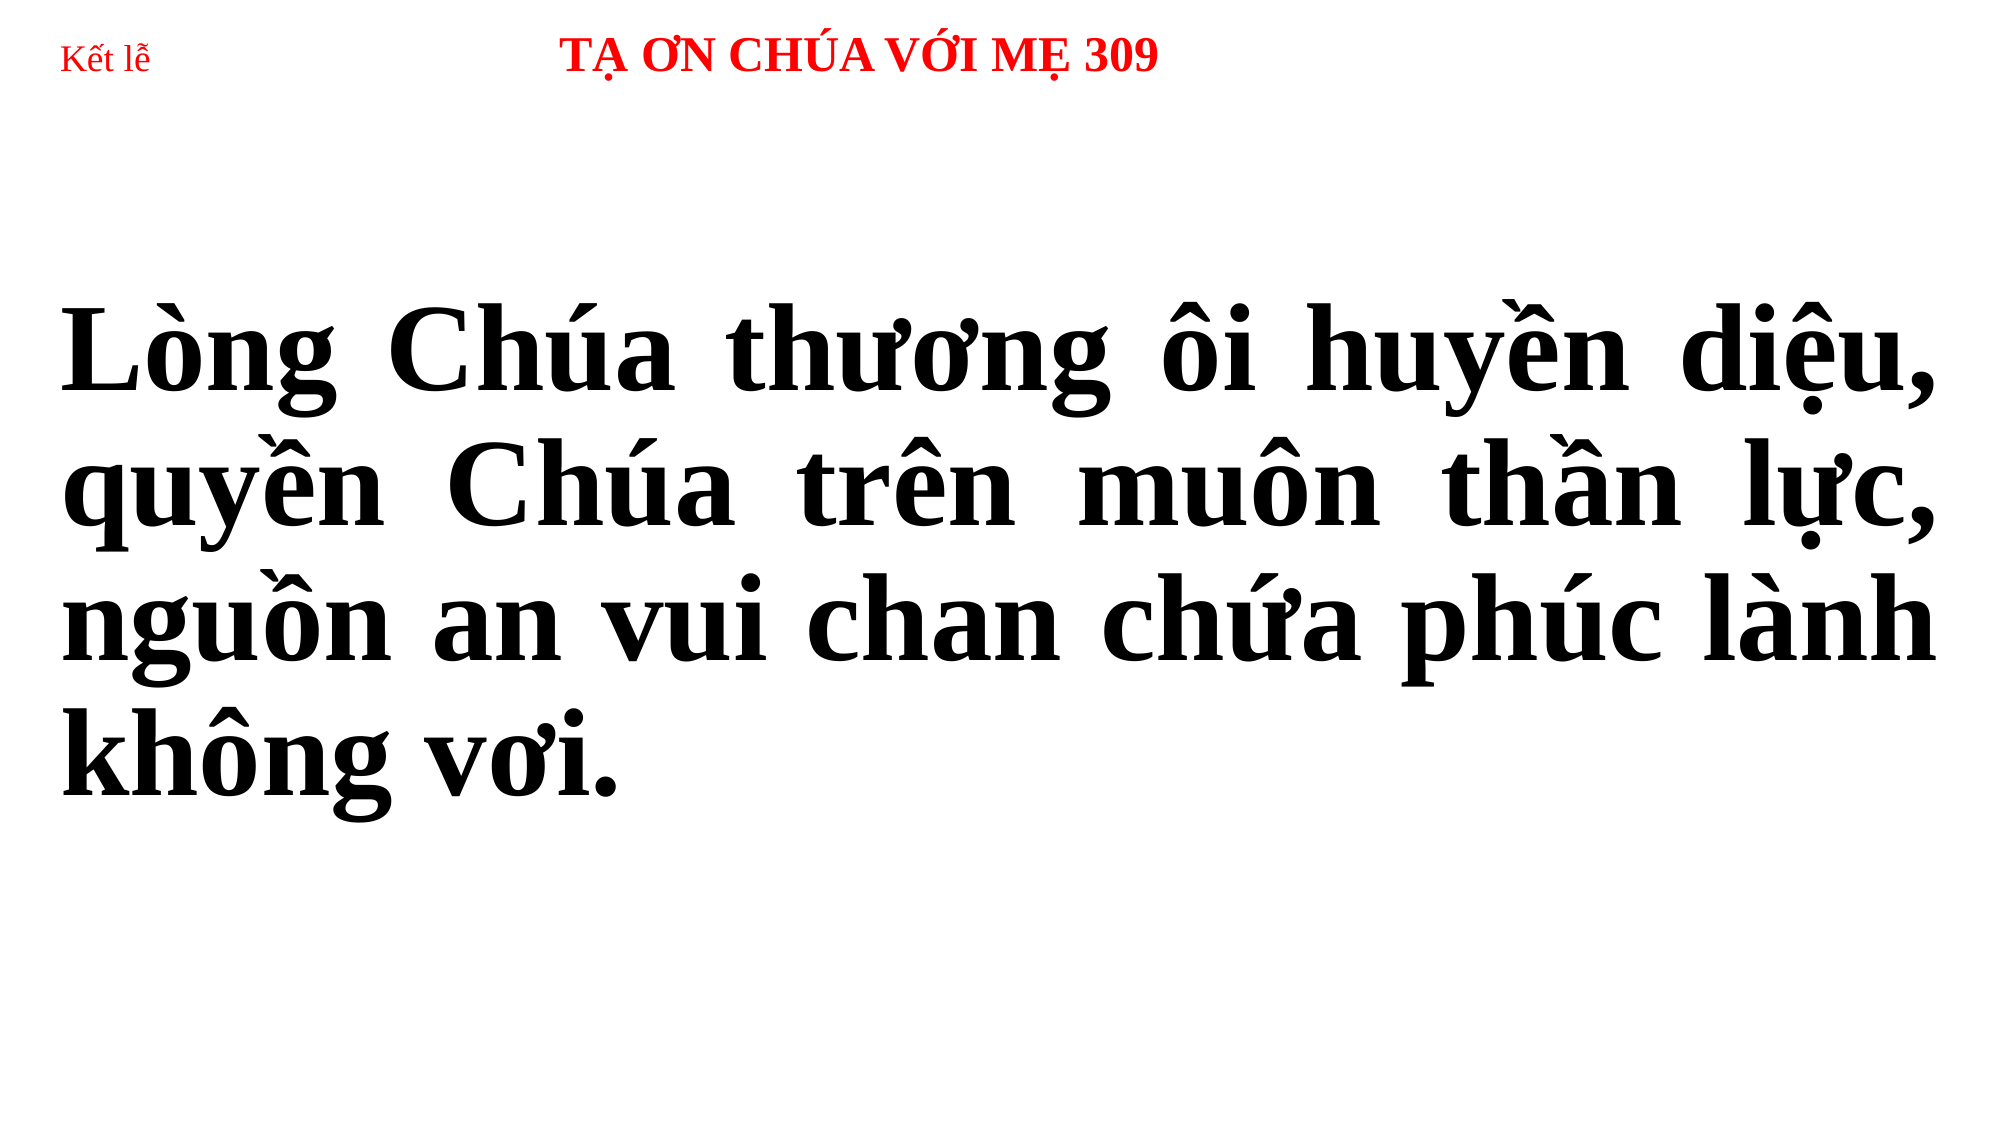

# Kết lễ                                           TẠ ƠN CHÚA VỚI MẸ 309
Lòng Chúa thương ôi huyền diệu, quyền Chúa trên muôn thần lực, nguồn an vui chan chứa phúc lành không vơi.